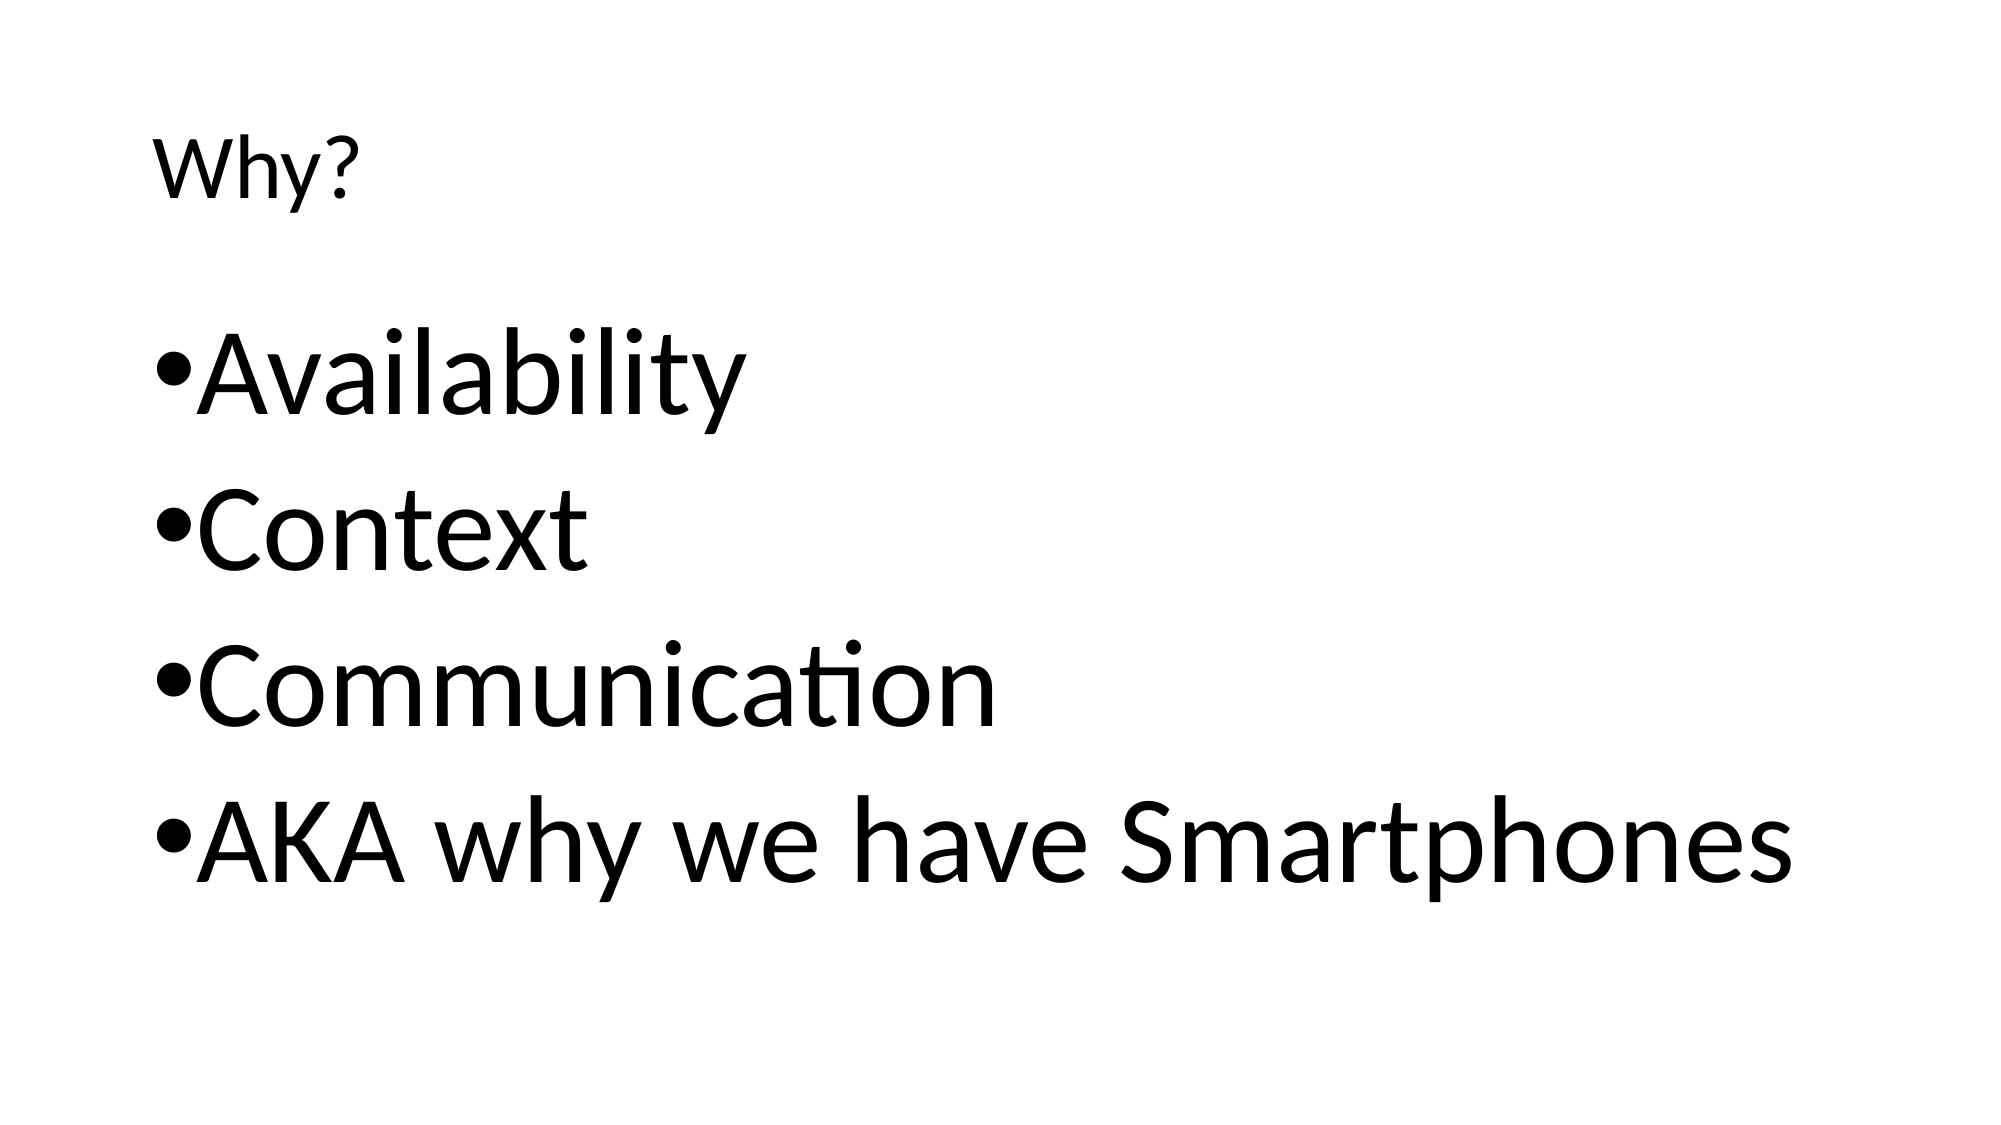

# Why?
Availability
Context
Communication
AKA why we have Smartphones